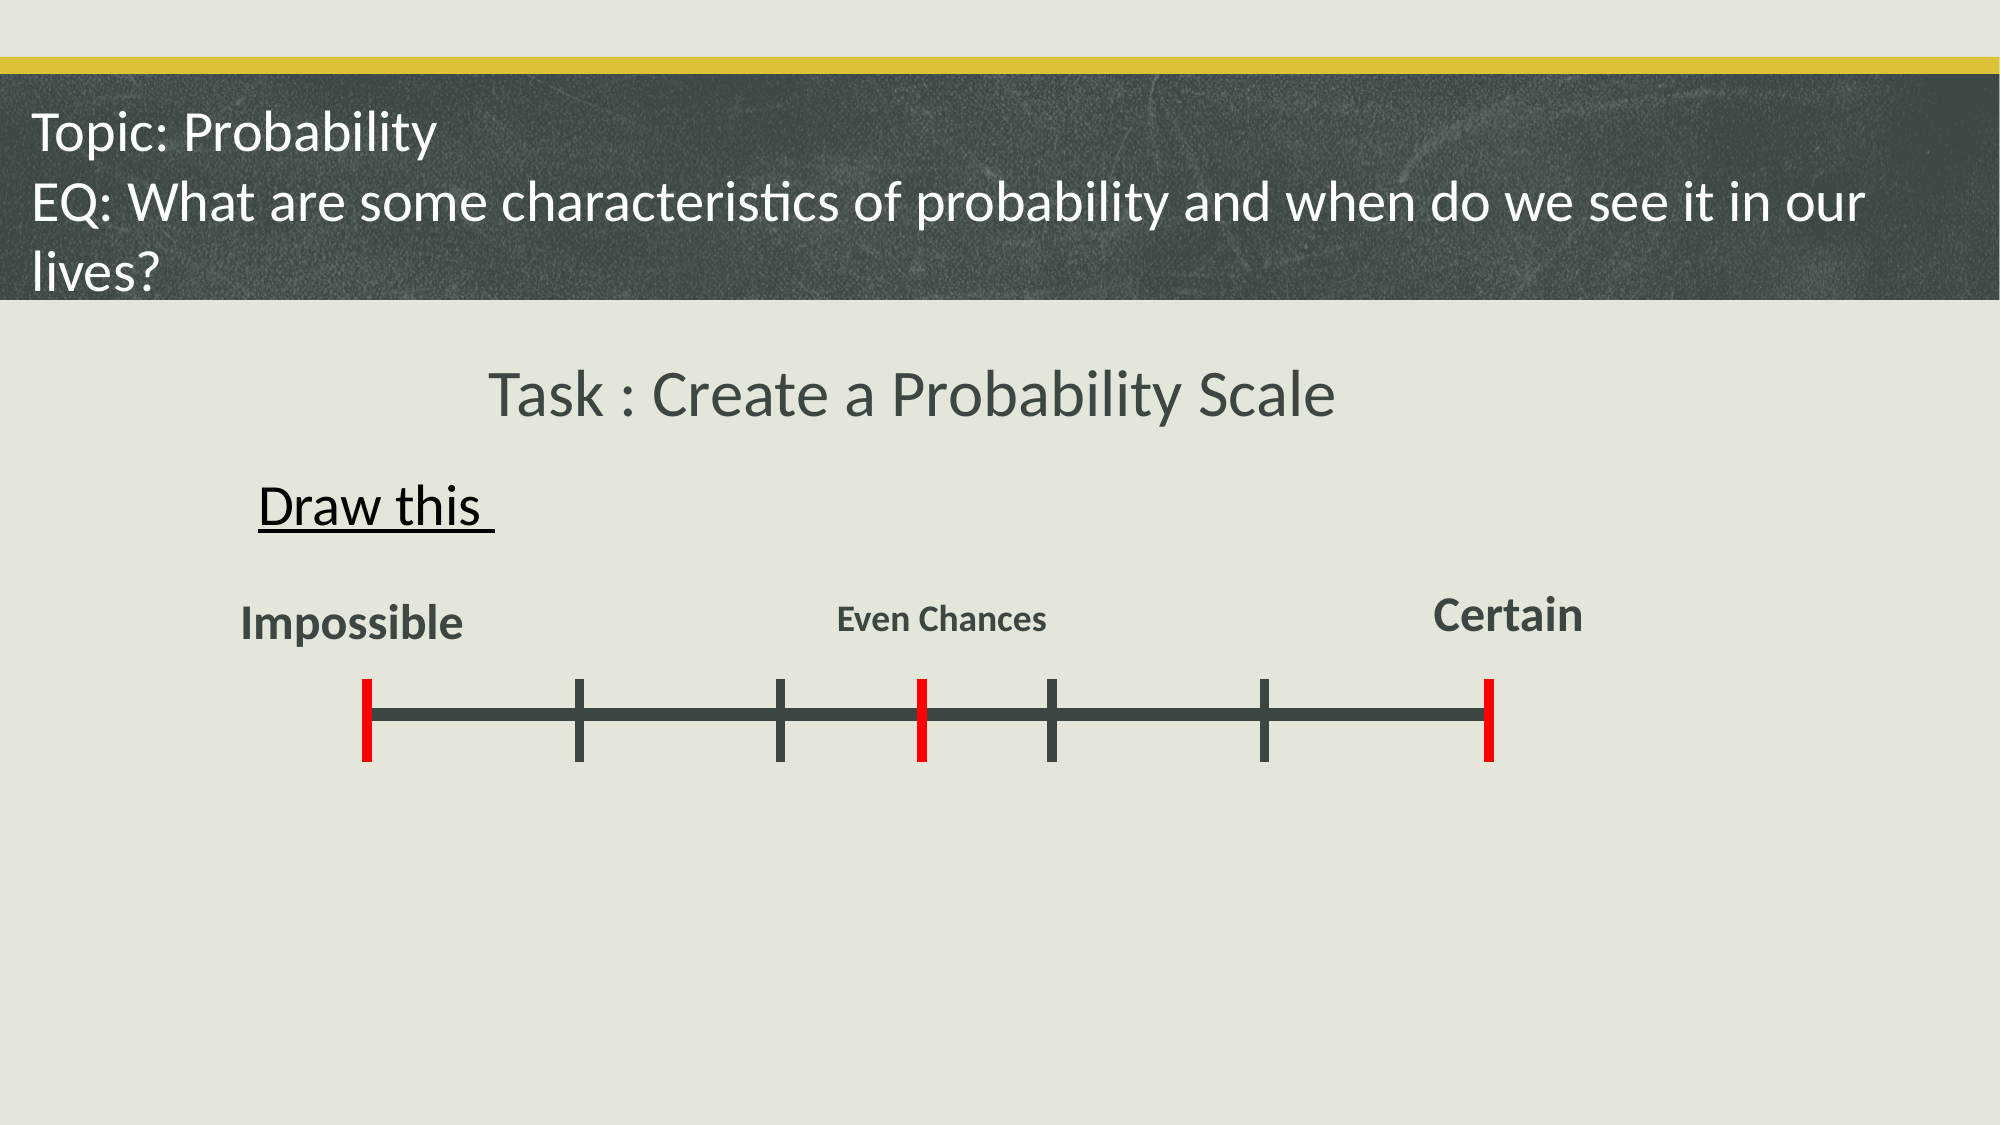

Topic: Probability
EQ: What are some characteristics of probability and when do we see it in our lives?

Task : Create a Probability Scale
Draw this
Certain
Impossible
Even Chances